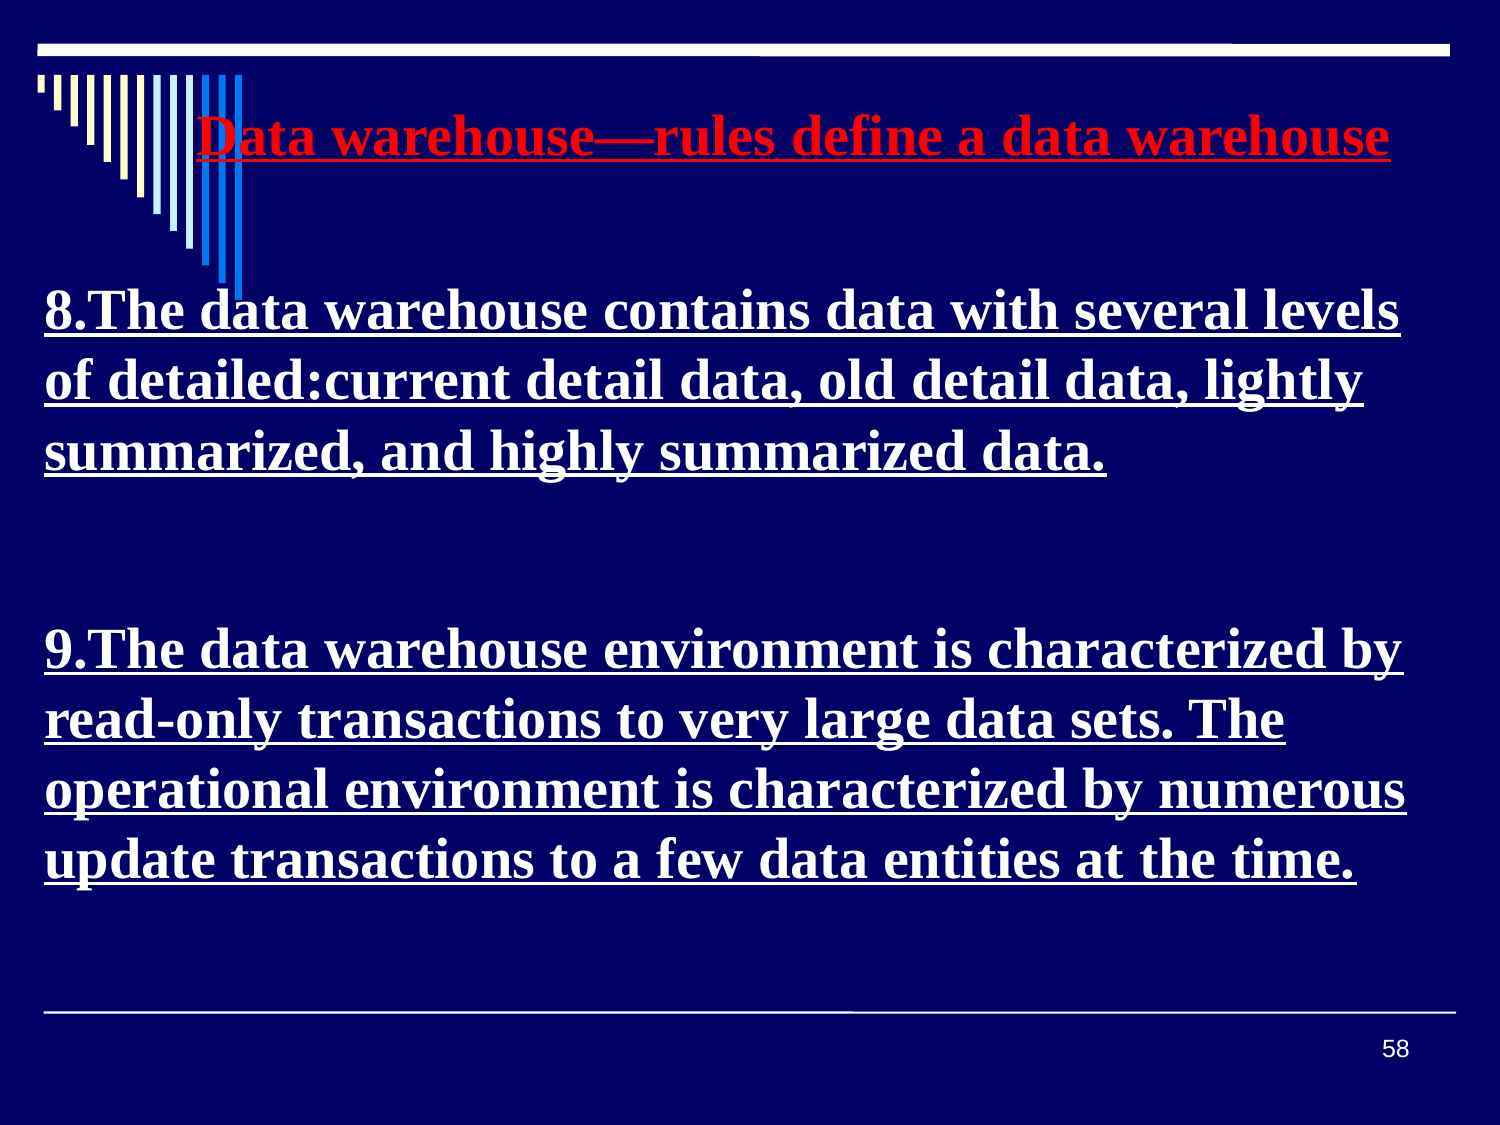

8.The data warehouse contains data with several levels of detailed:current detail data, old detail data, lightly summarized, and highly summarized data.

9.The data warehouse environment is characterized by read-only transactions to very large data sets. The operational environment is characterized by numerous update transactions to a few data entities at the time.
Data warehouse—rules define a data warehouse
58